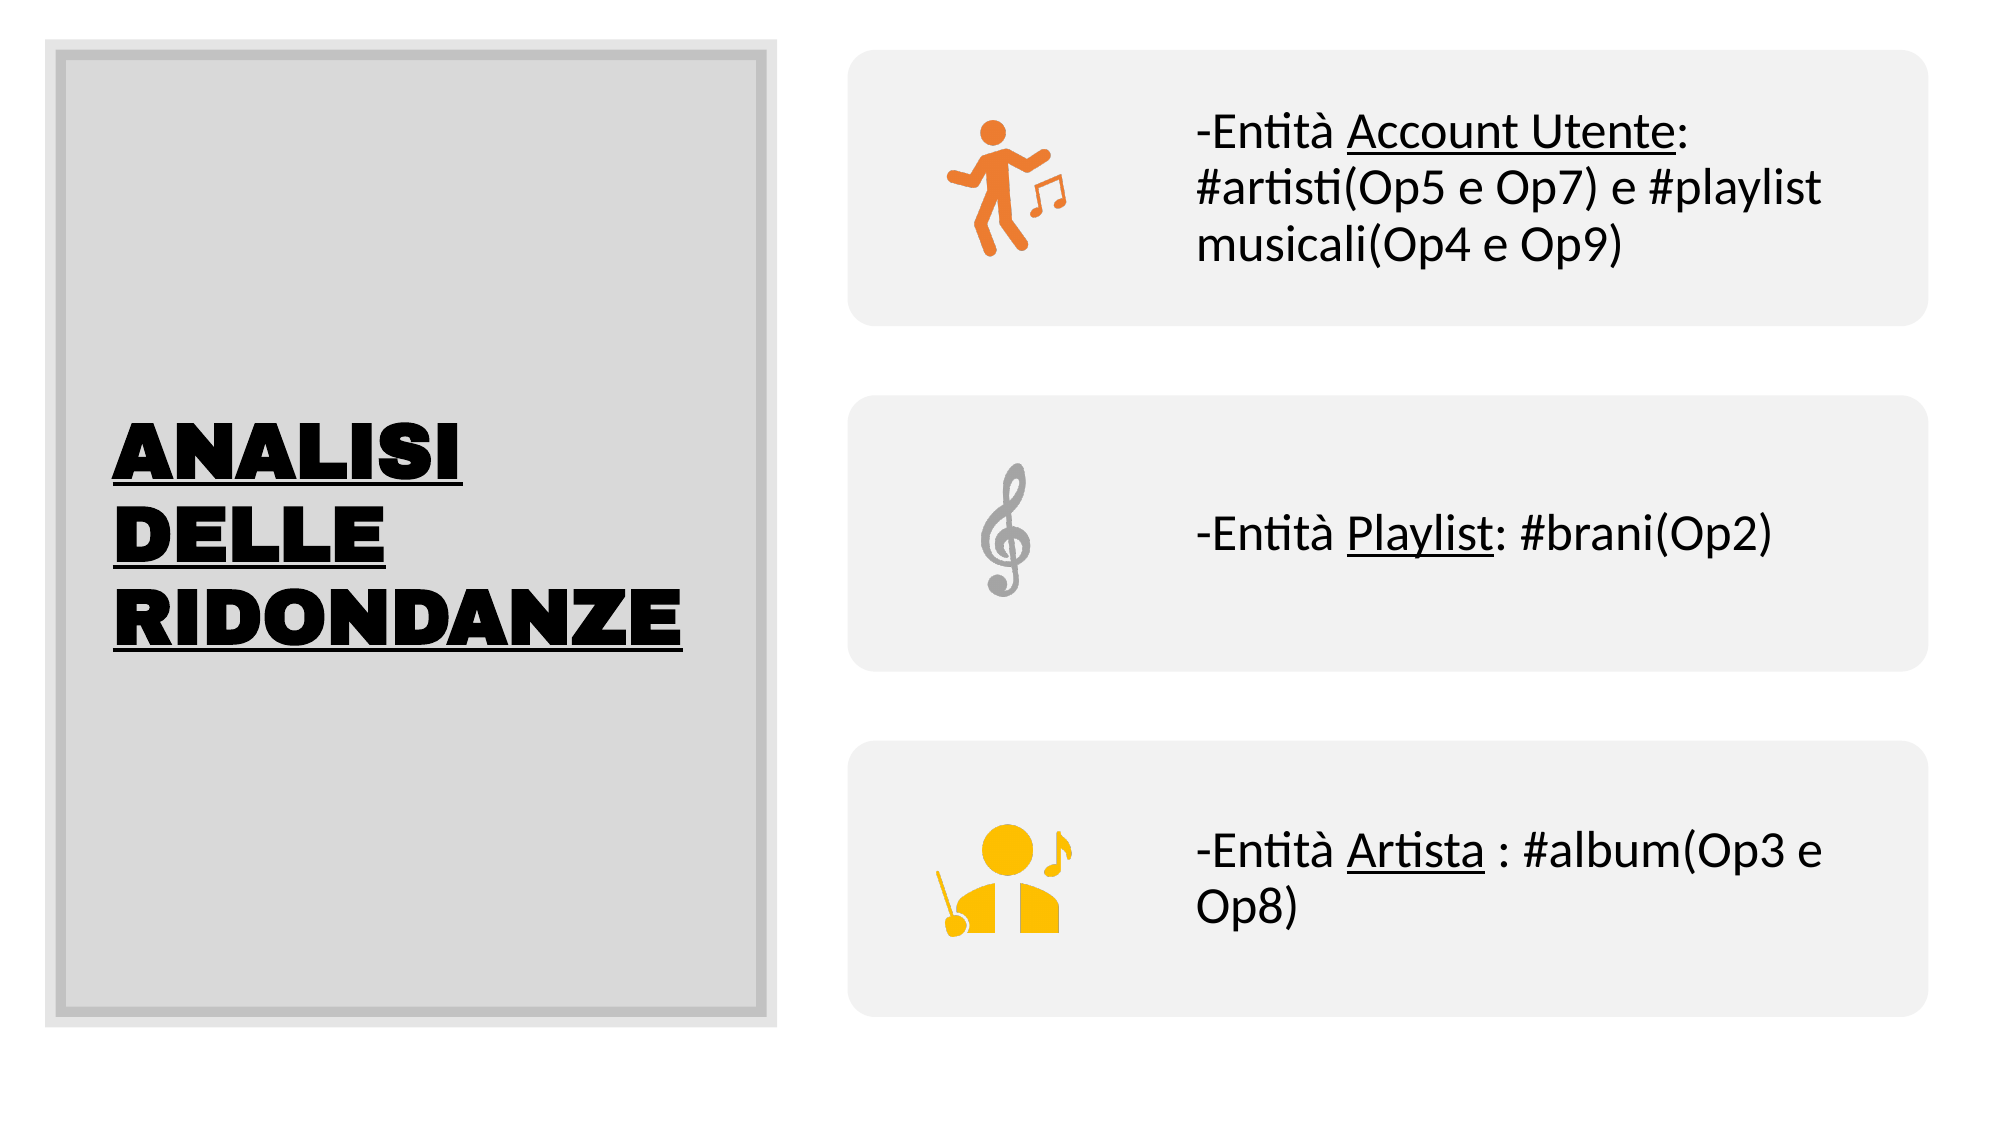

-Entità Account Utente: #artisti(Op5 e Op7) e #playlist musicali(Op4 e Op9)
-Entità Playlist: #brani(Op2)
-Entità Artista : #album(Op3 e Op8)
# ANALISI DELLE RIDONDANZE